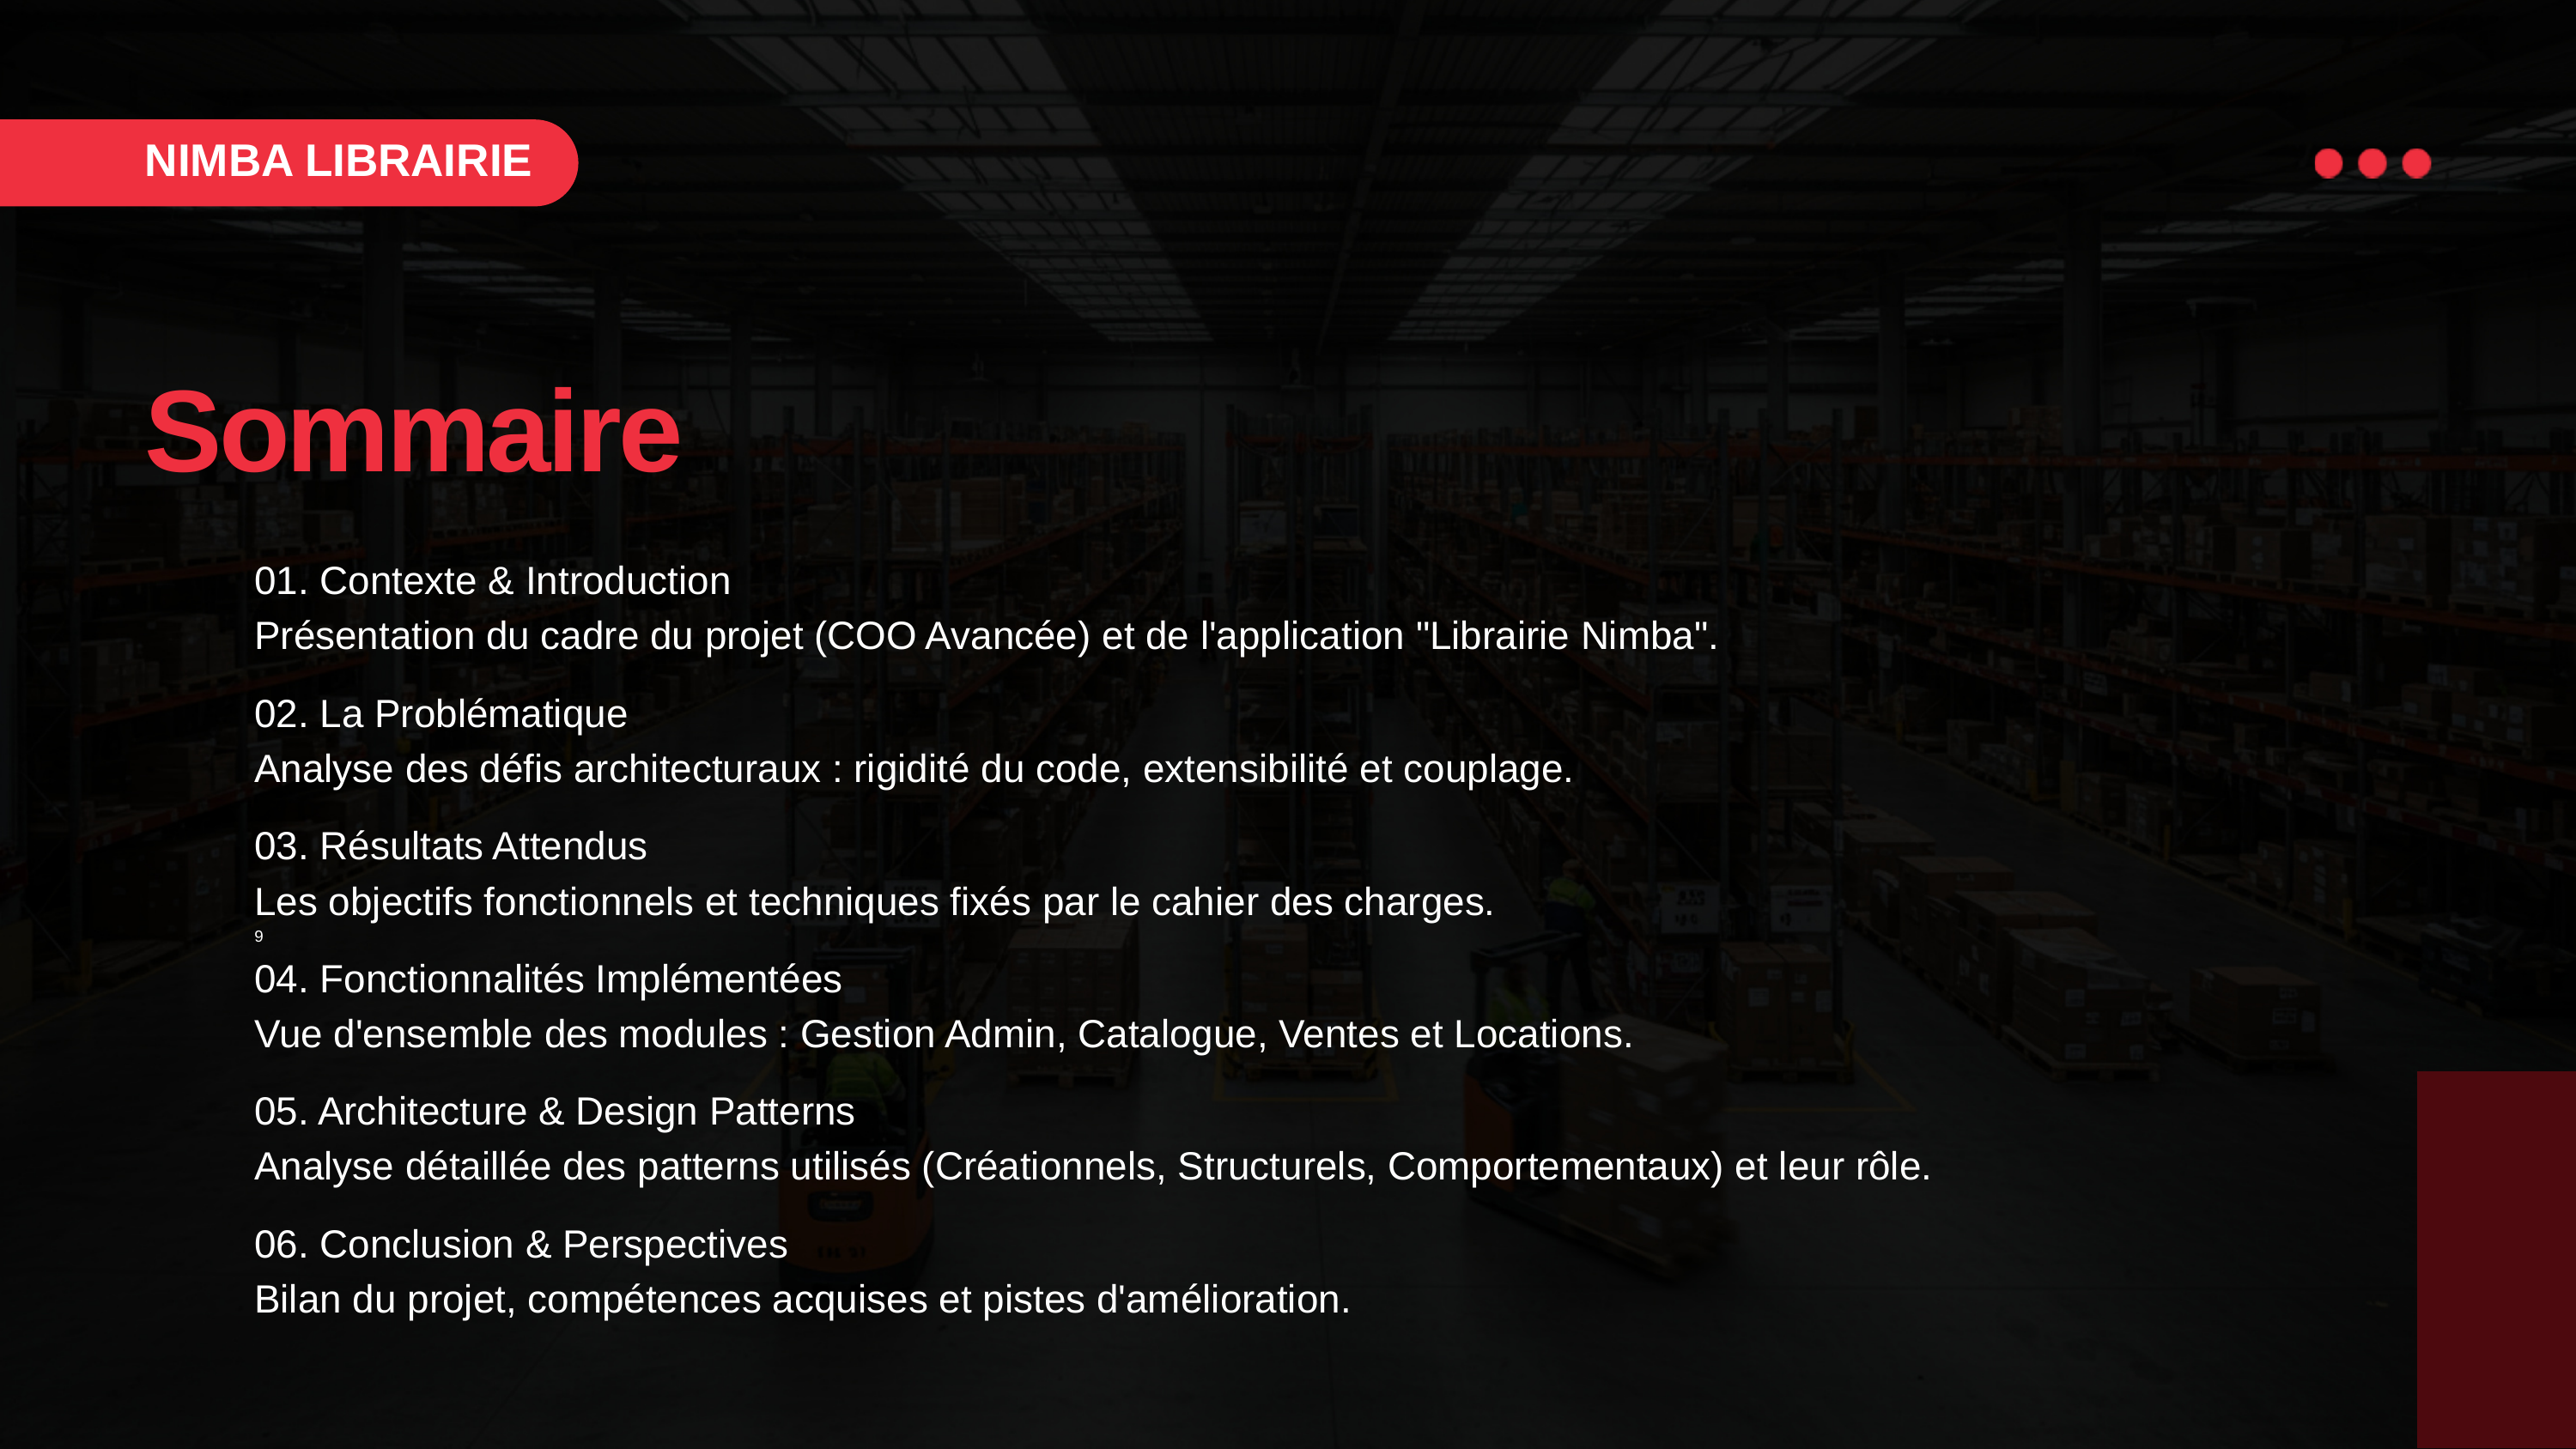

NIMBA LIBRAIRIE

Sommaire
01. Contexte & Introduction
Présentation du cadre du projet (COO Avancée) et de l'application "Librairie Nimba".

02. La Problématique
Analyse des défis architecturaux : rigidité du code, extensibilité et couplage.

03. Résultats Attendus
Les objectifs fonctionnels et techniques fixés par le cahier des charges.
9
04. Fonctionnalités Implémentées
Vue d'ensemble des modules : Gestion Admin, Catalogue, Ventes et Locations.

05. Architecture & Design Patterns
Analyse détaillée des patterns utilisés (Créationnels, Structurels, Comportementaux) et leur rôle.

06. Conclusion & Perspectives
Bilan du projet, compétences acquises et pistes d'amélioration.